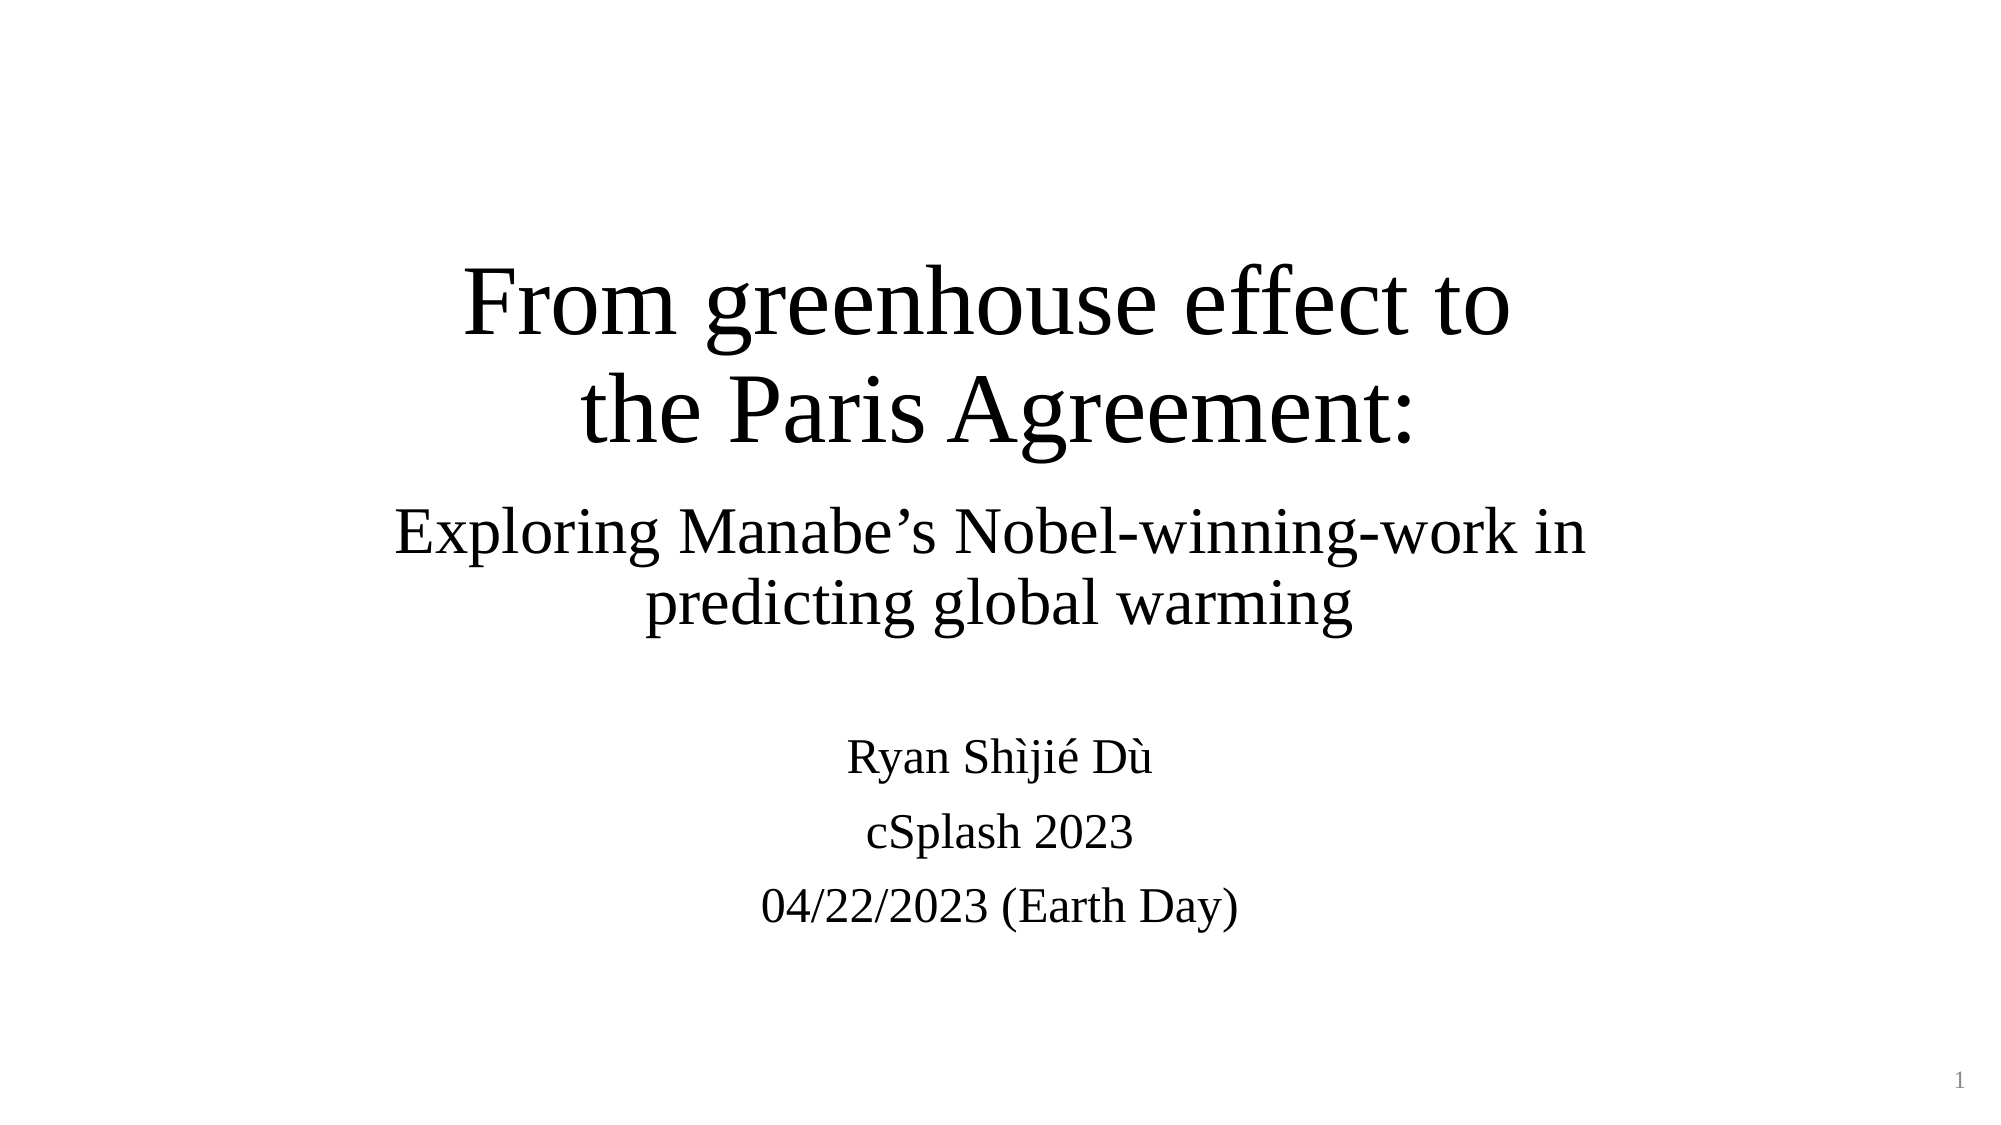

# From greenhouse effect to the Paris Agreement: Exploring Manabe’s Nobel-winning-work in predicting global warming
Ryan Shìjié Dù
cSplash 2023
04/22/2023 (Earth Day)

1